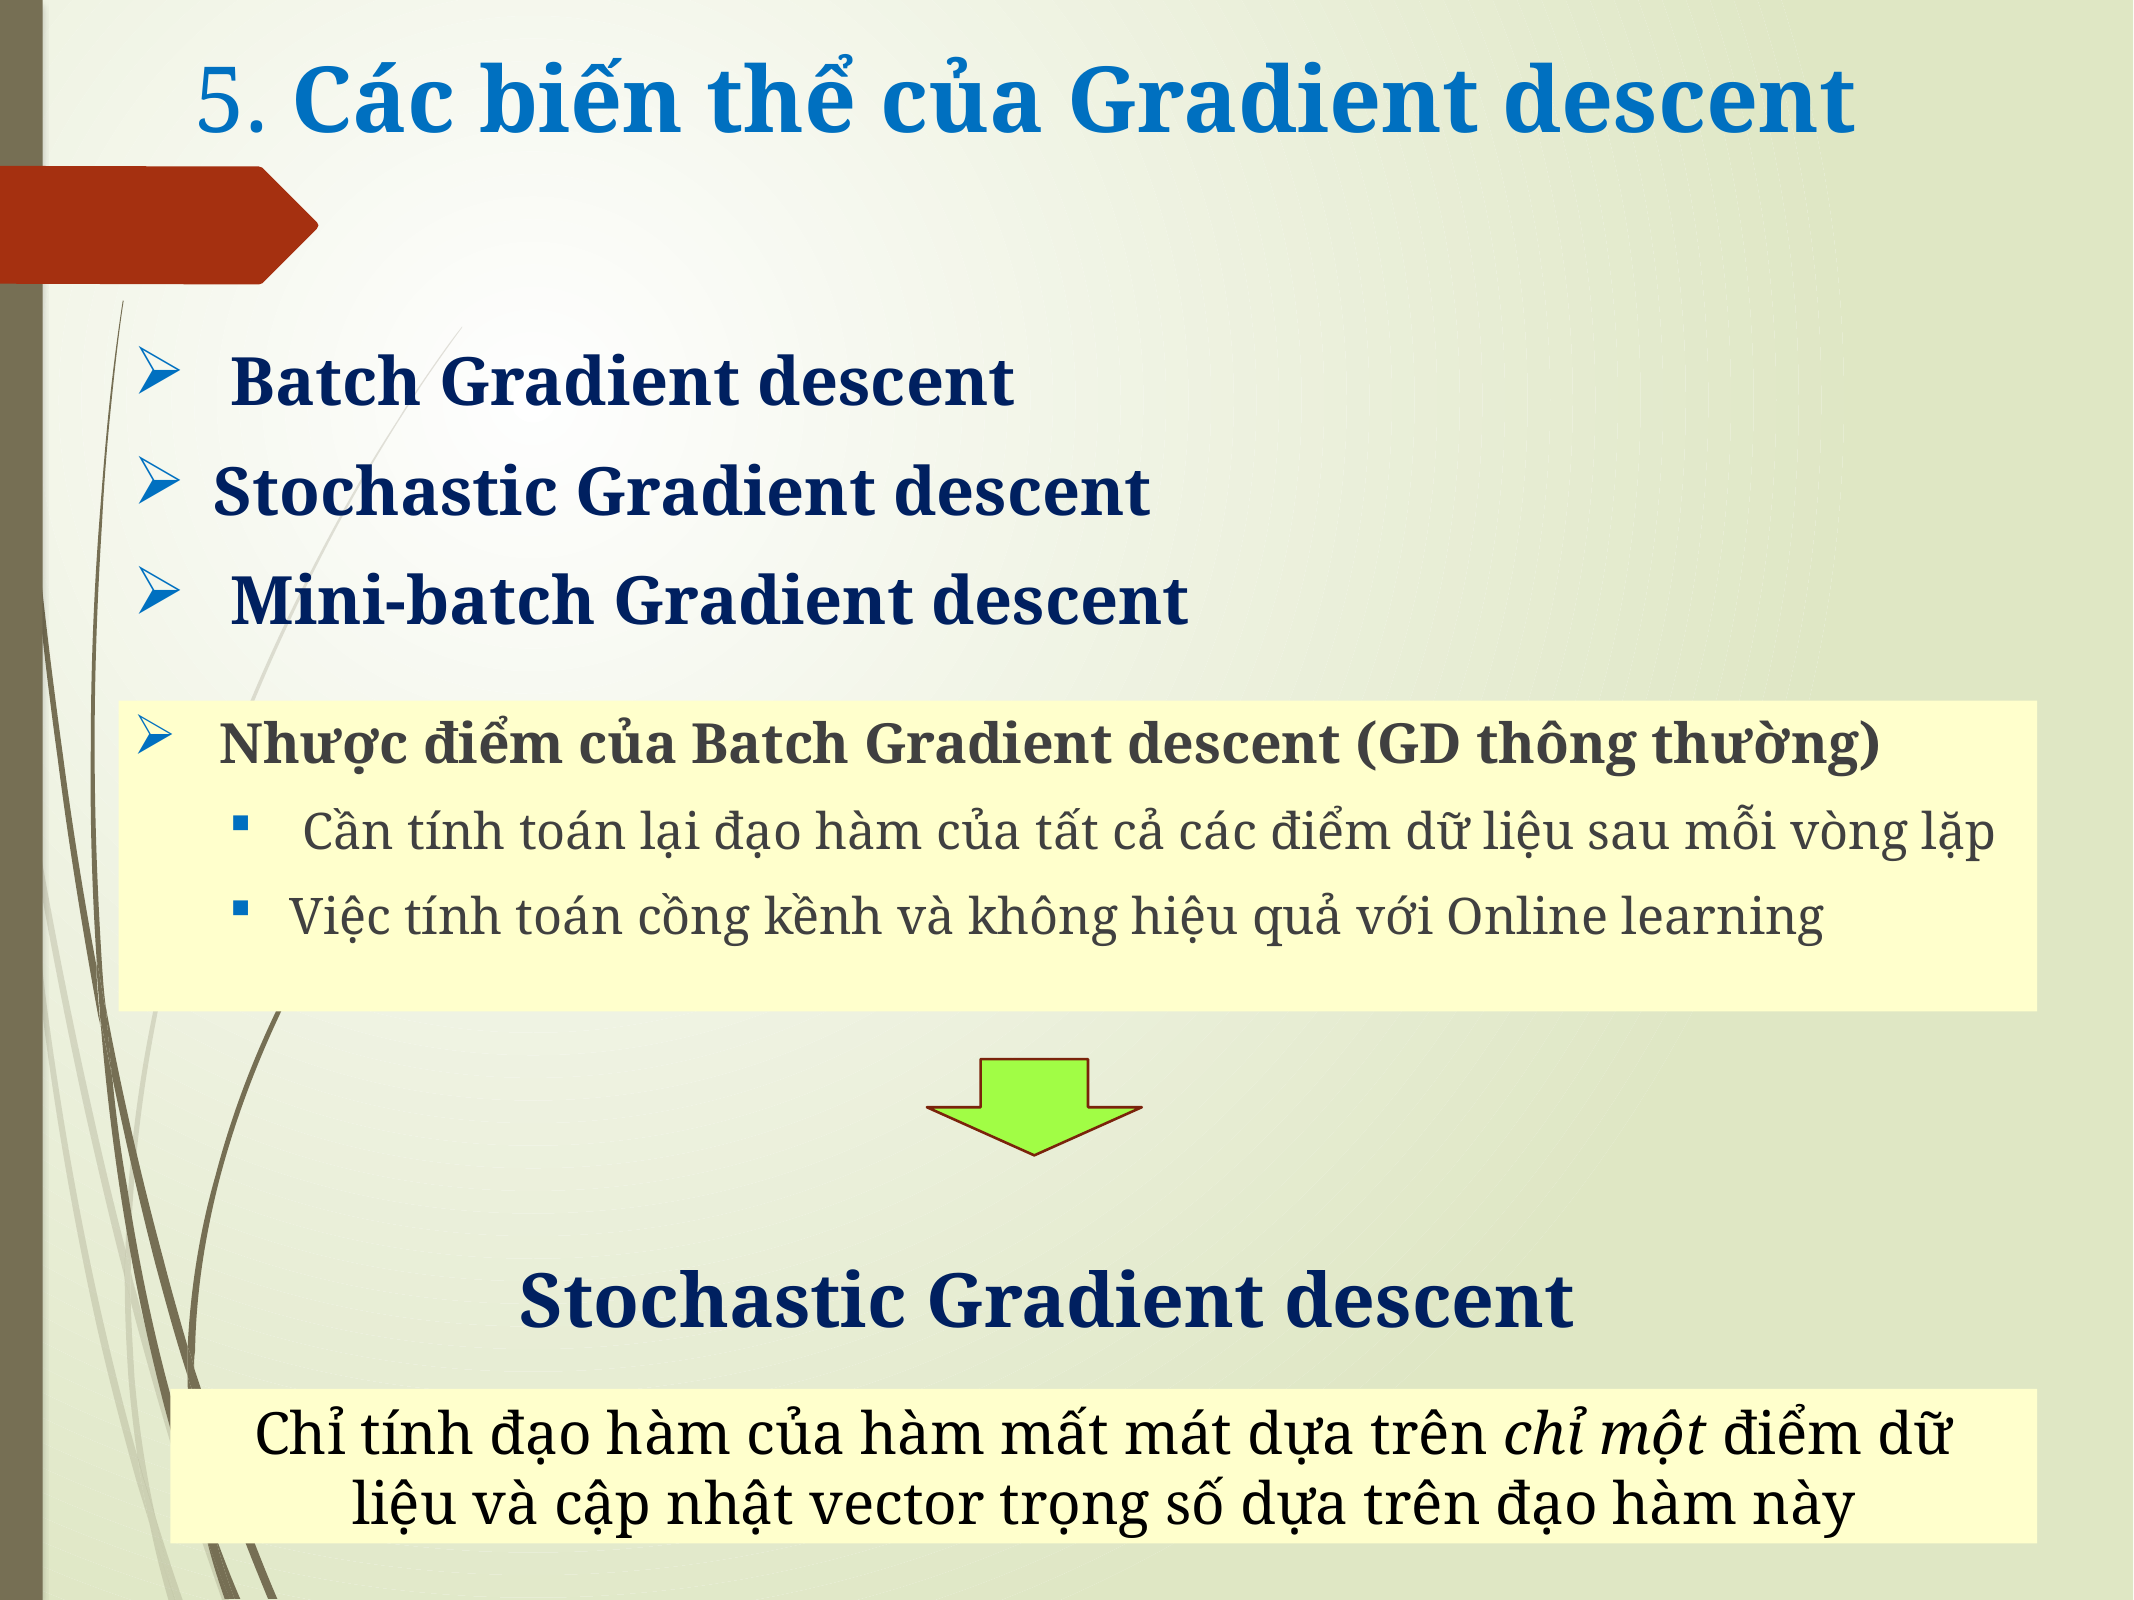

# 5. Các biến thể của Gradient descent
 Batch Gradient descent
Stochastic Gradient descent
 Mini-batch Gradient descent
 Nhược điểm của Batch Gradient descent (GD thông thường)
 Cần tính toán lại đạo hàm của tất cả các điểm dữ liệu sau mỗi vòng lặp
Việc tính toán cồng kềnh và không hiệu quả với Online learning

Stochastic Gradient descent
Chỉ tính đạo hàm của hàm mất mát dựa trên chỉ một điểm dữ liệu và cập nhật vector trọng số dựa trên đạo hàm này